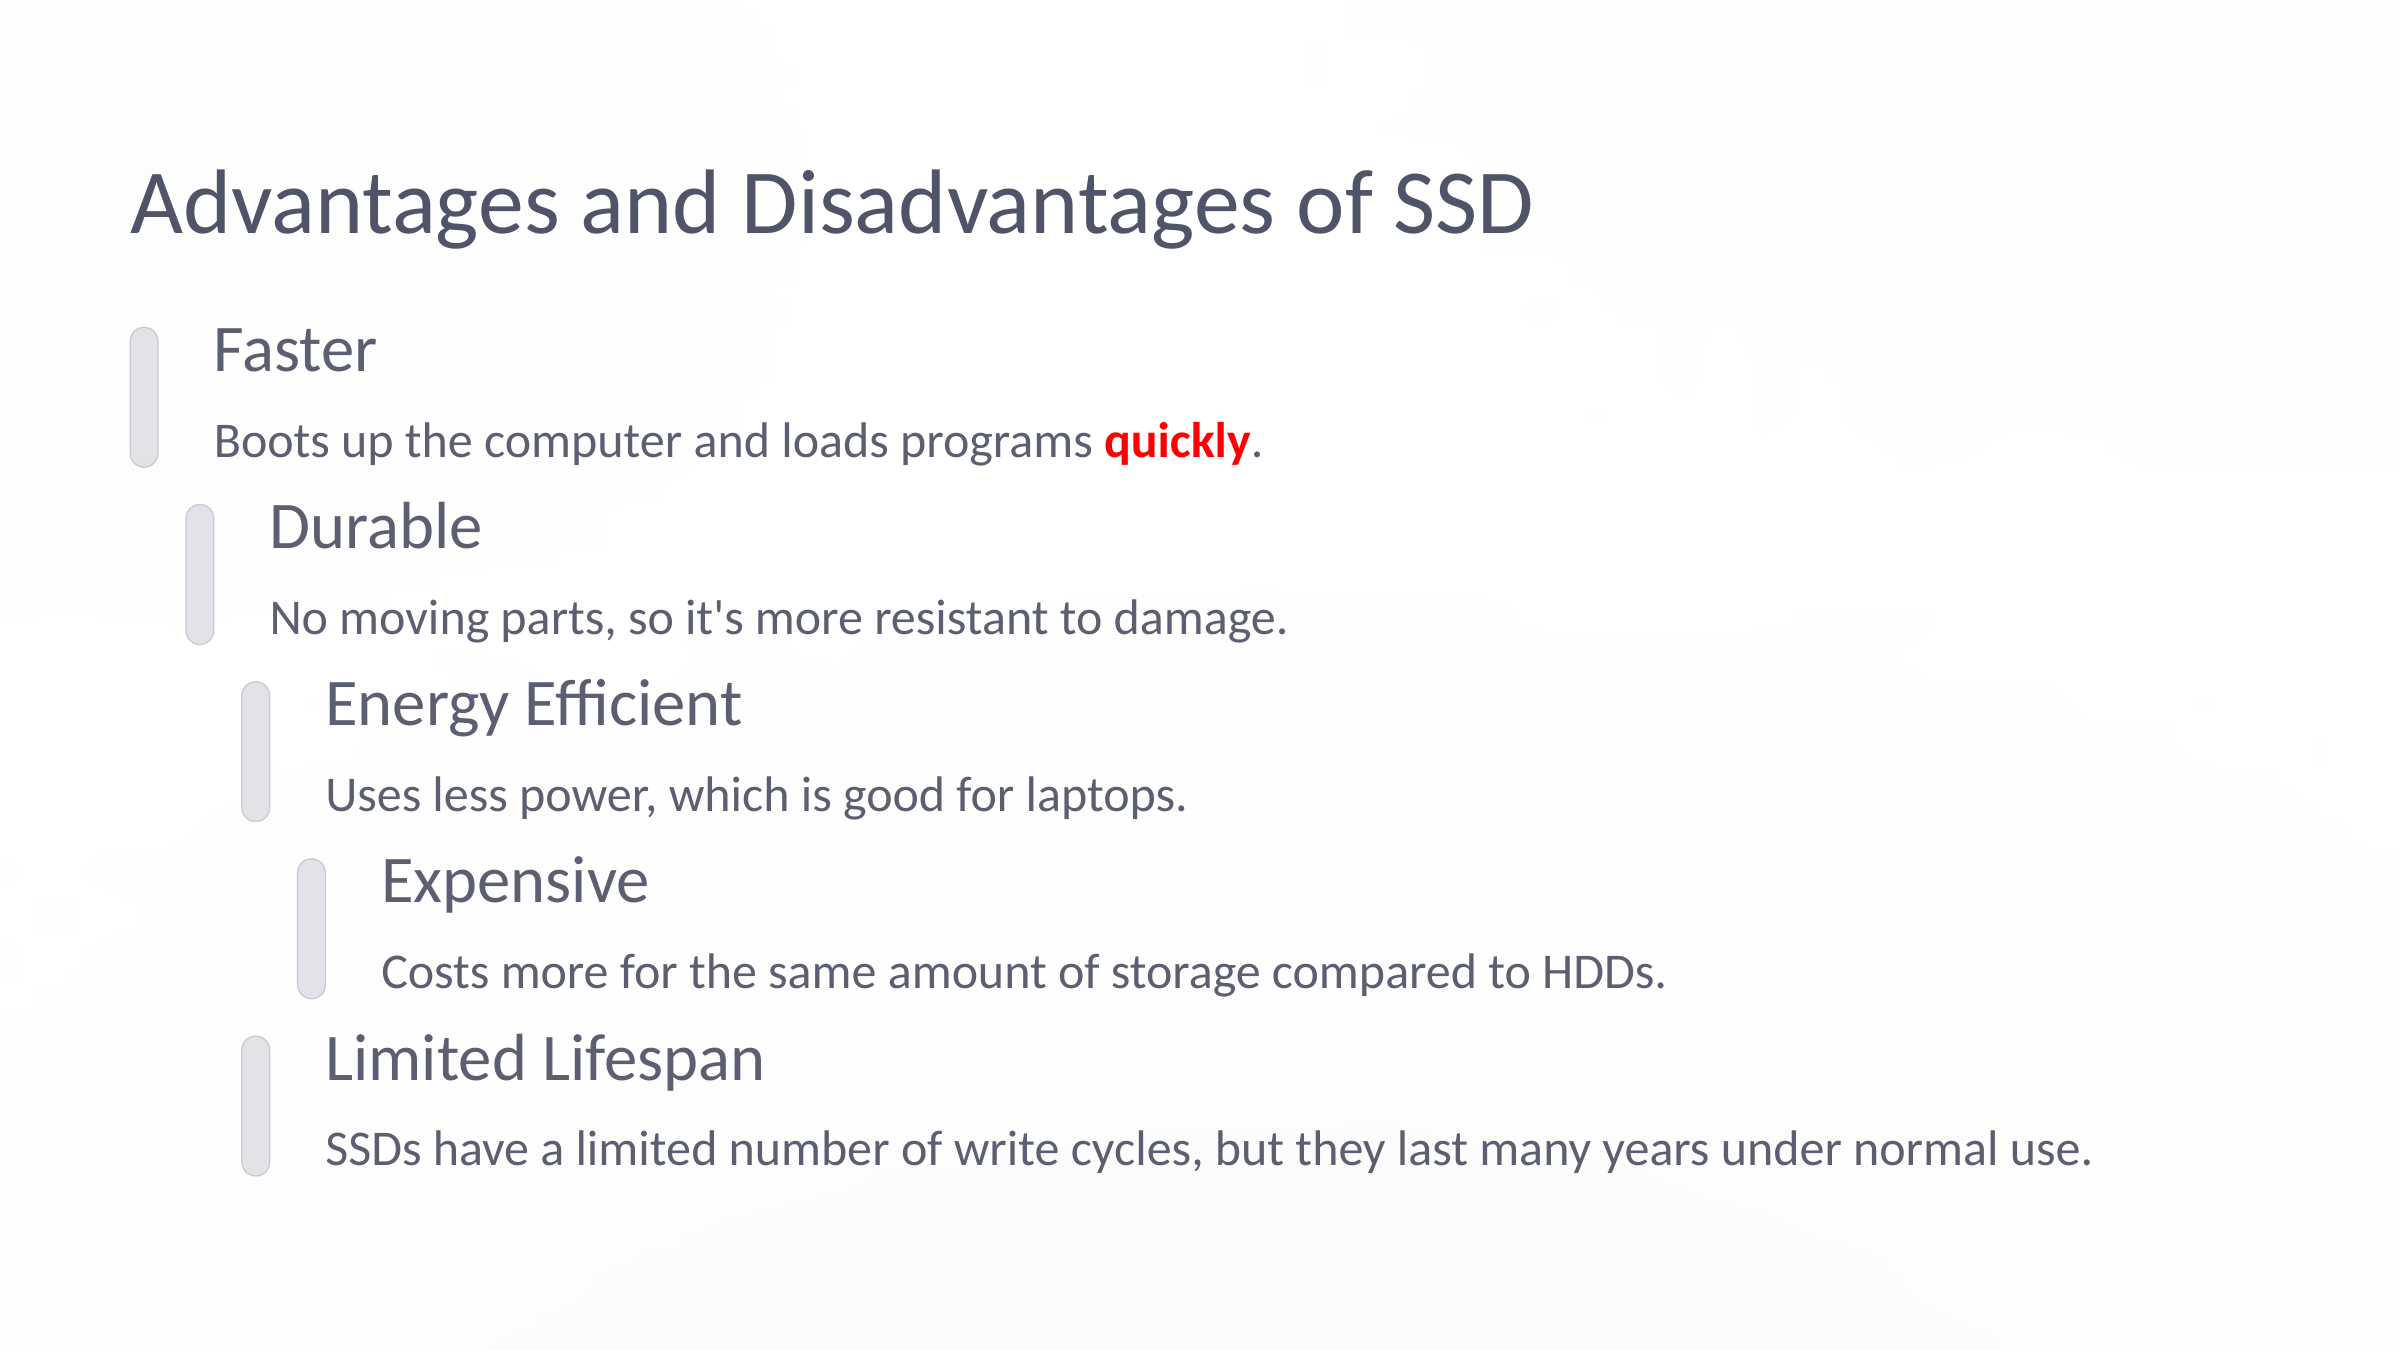

Advantages and Disadvantages of SSD

Faster
Boots up the computer and loads programs quickly.

Durable
No moving parts, so it's more resistant to damage.

Energy Efficient
Uses less power, which is good for laptops.

Expensive
Costs more for the same amount of storage compared to HDDs.

Limited Lifespan
SSDs have a limited number of write cycles, but they last many years under normal use.